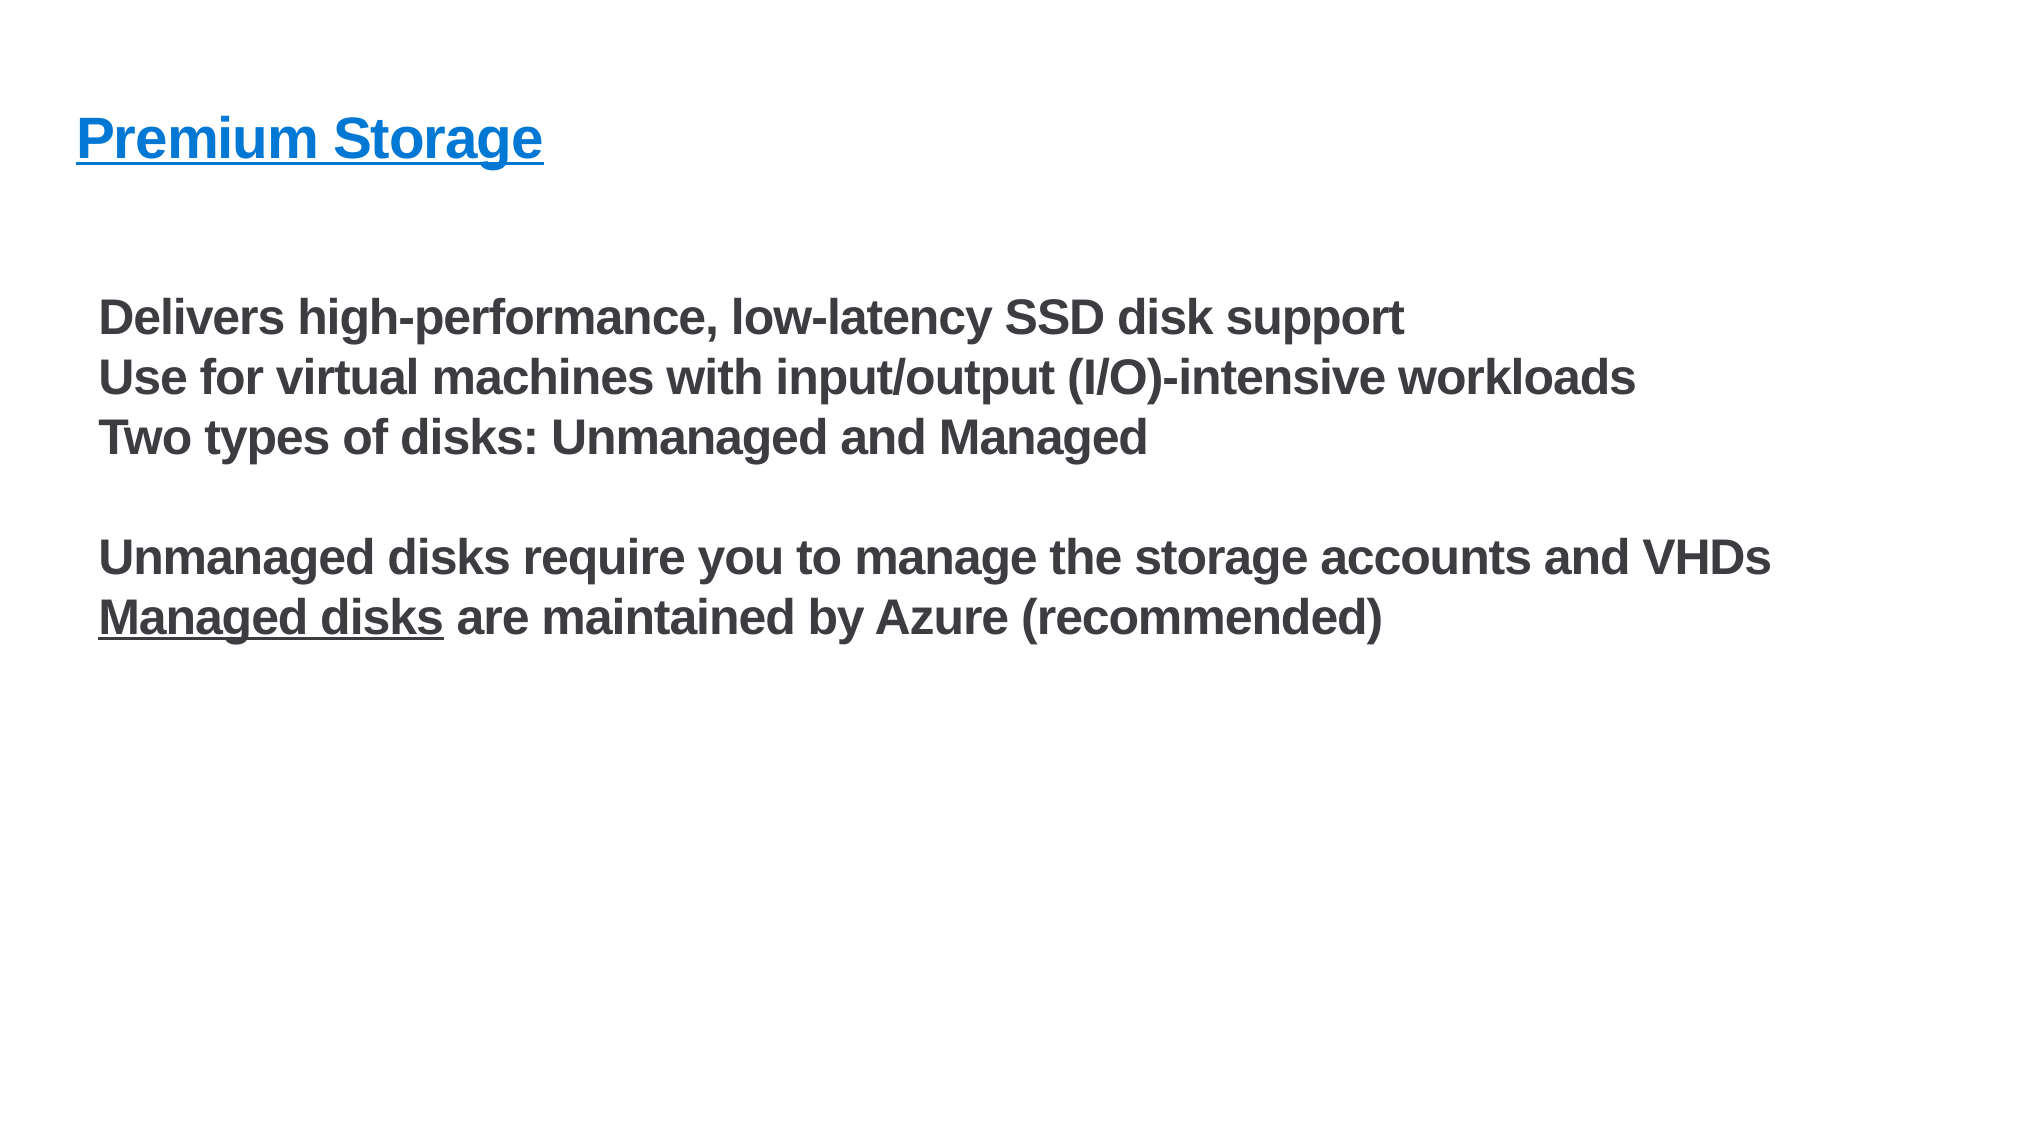

# Premium Storage
Delivers high-performance, low-latency SSD disk support
Use for virtual machines with input/output (I/O)-intensive workloads
Two types of disks: Unmanaged and Managed

Unmanaged disks require you to manage the storage accounts and VHDs
Managed disks are maintained by Azure (recommended)